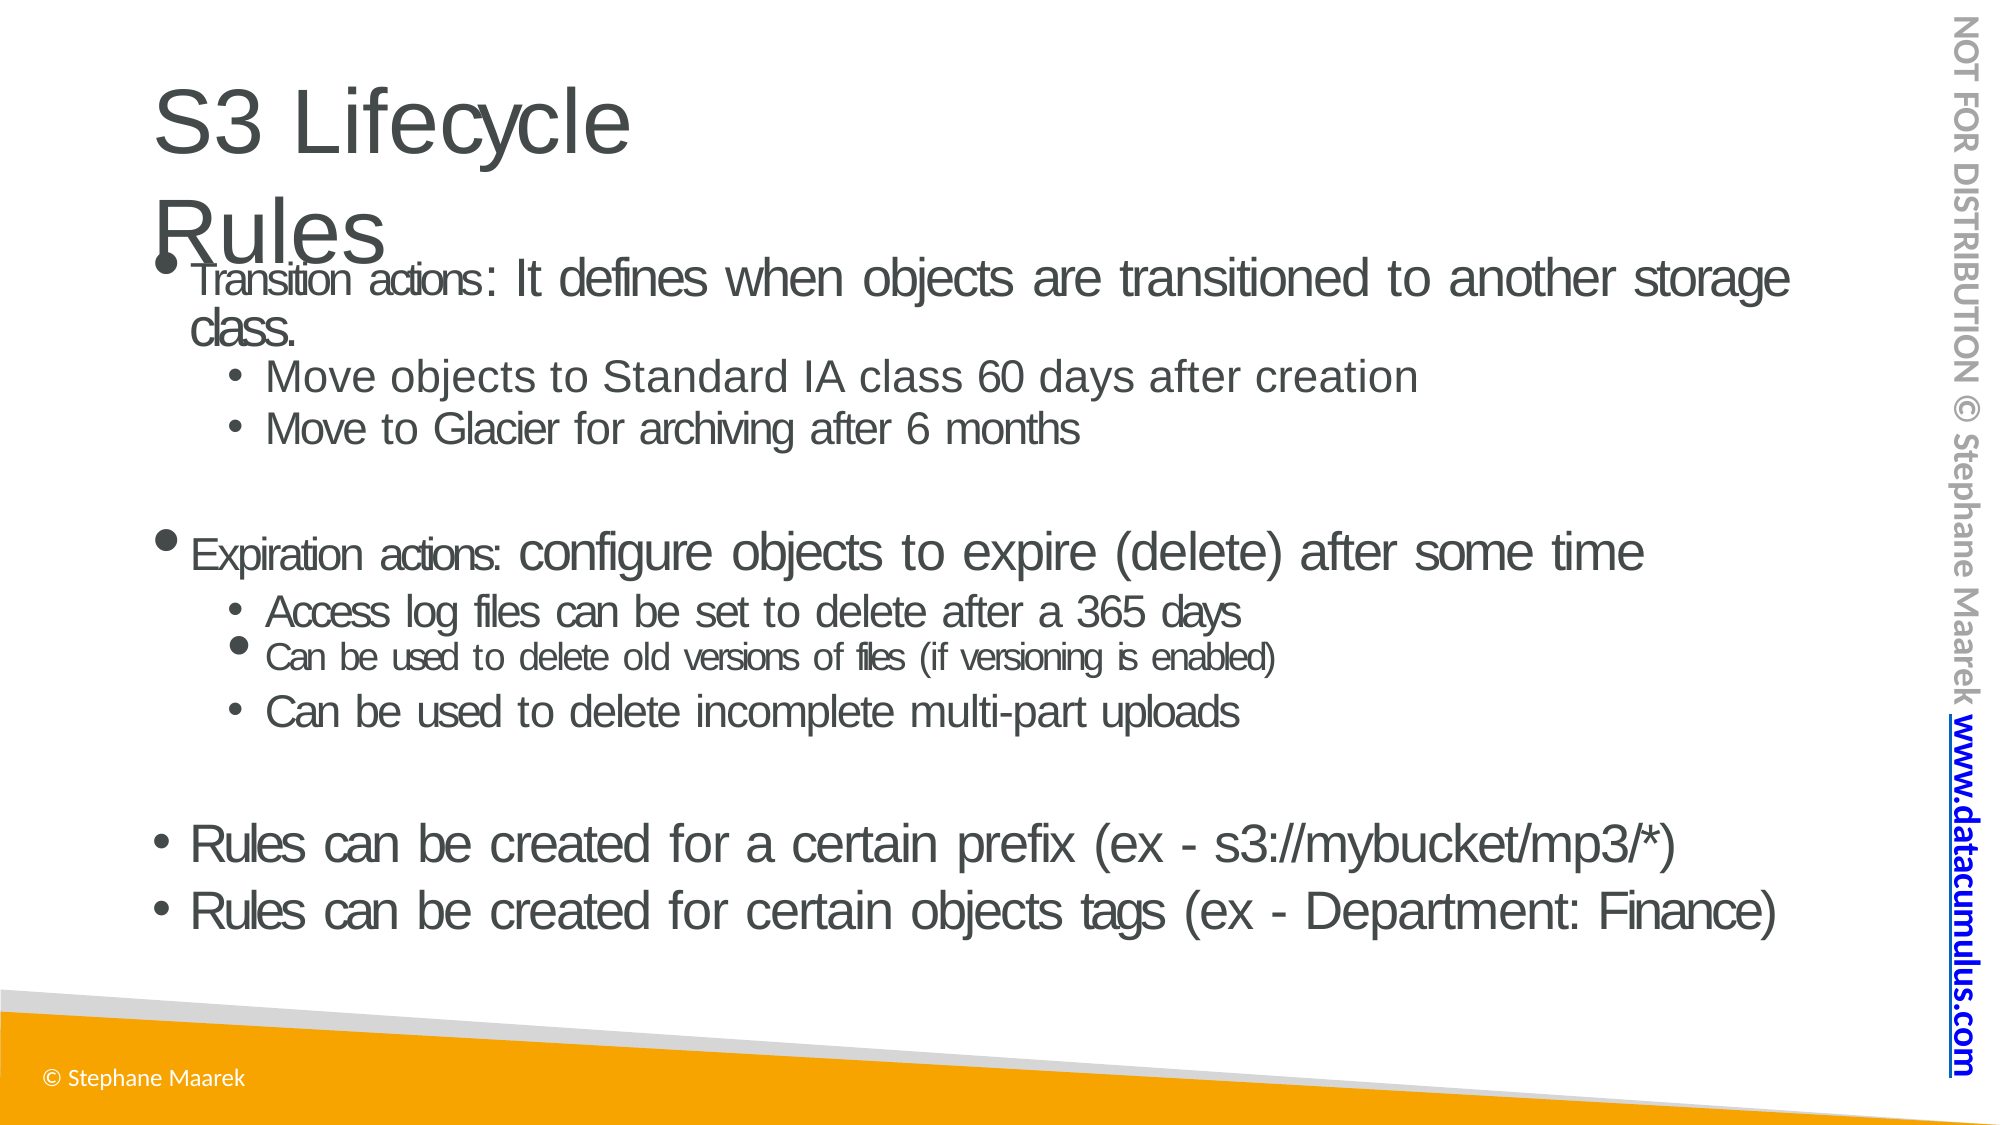

NOT FOR DISTRIBUTION © Stephane Maarek www.datacumulus.com
# S3 Lifecycle Rules
Transition actions: It defines when objects are transitioned to another storage  class.
Move objects to Standard IA class 60 days after creation
Move to Glacier for archiving after 6 months

Expiration actions: configure objects to expire (delete) after some time
Access log files can be set to delete after a 365 days
Can be used to delete old versions of files (if versioning is enabled)
Can be used to delete incomplete multi-part uploads

Rules can be created for a certain prefix (ex - s3://mybucket/mp3/*)
Rules can be created for certain objects tags (ex - Department: Finance)
© Stephane Maarek